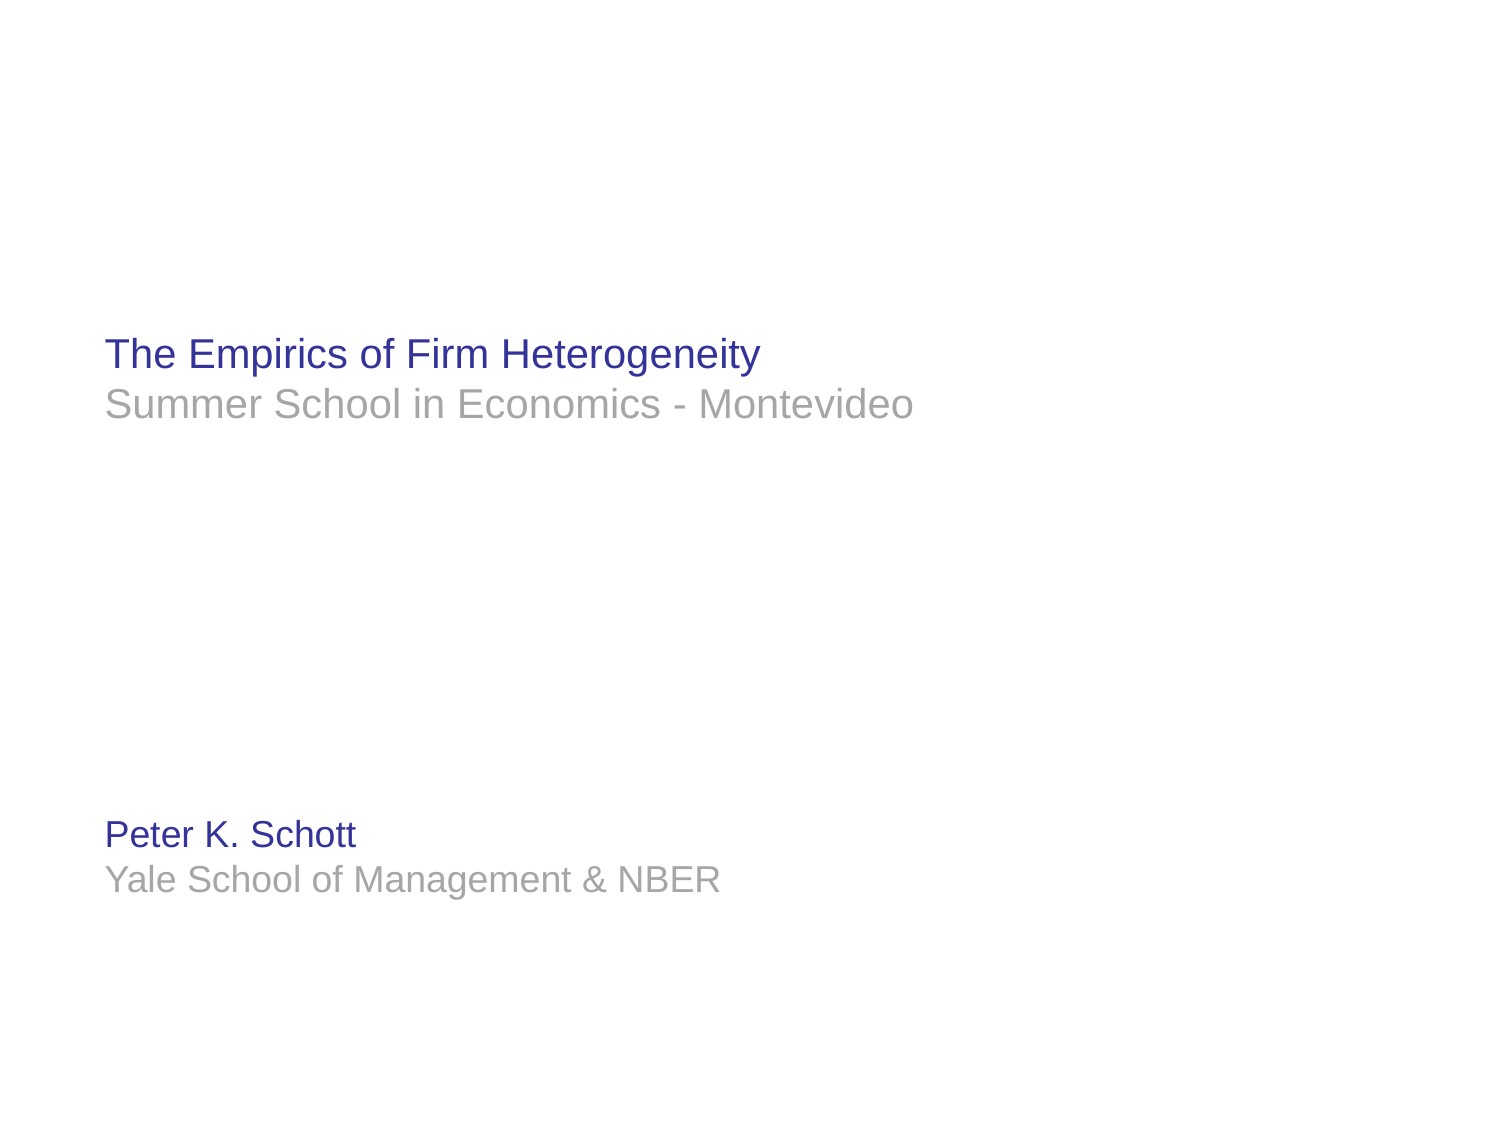

# The Empirics of Firm Heterogeneity Summer School in Economics - Montevideo

Peter K. Schott
Yale School of Management & NBER